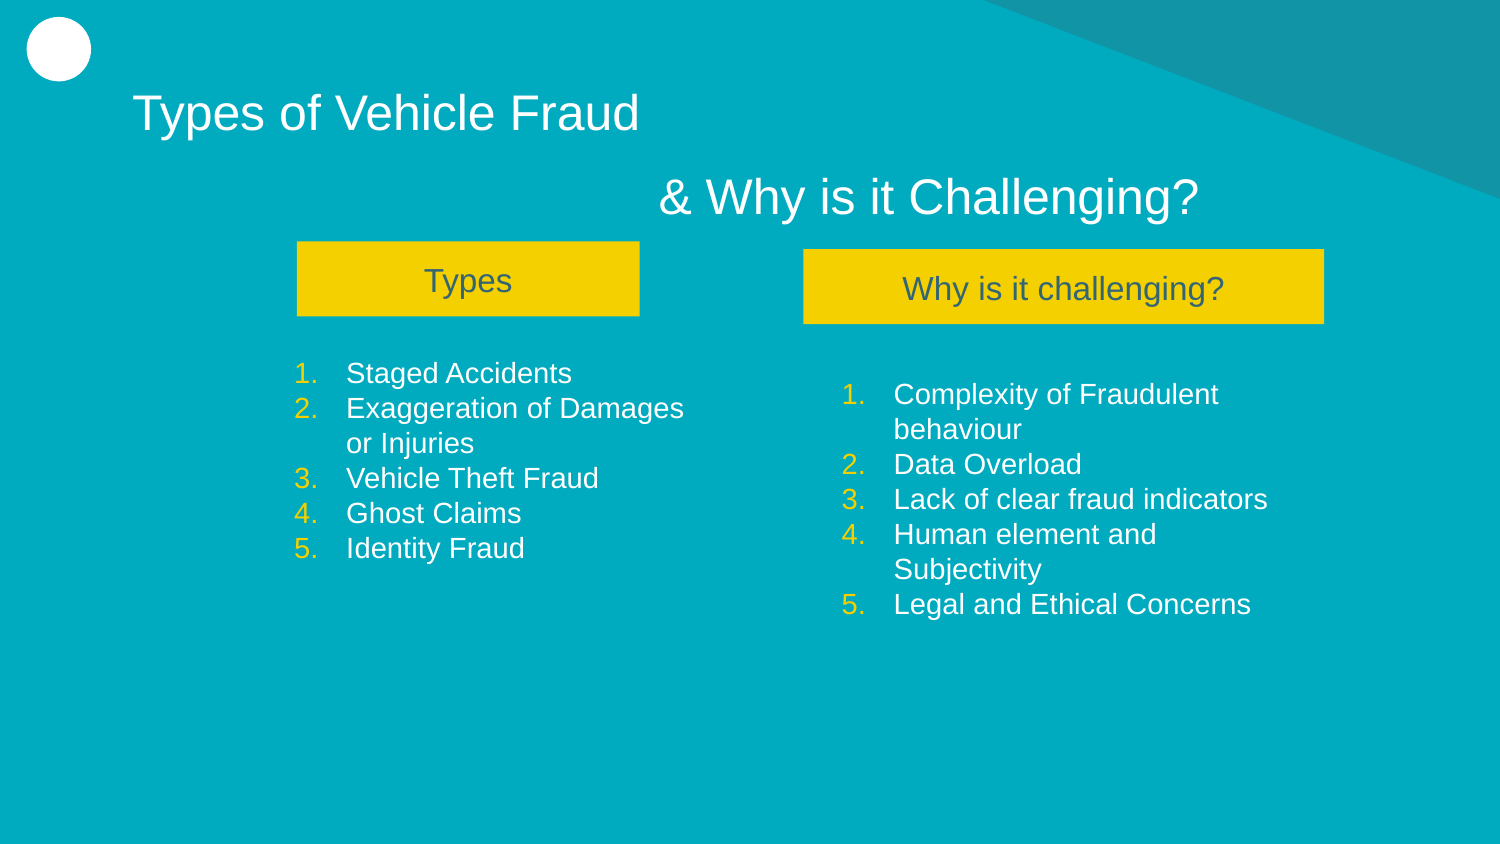

# Types of Vehicle Fraud
& Why is it Challenging?
Types
Why is it challenging?
Staged Accidents
Exaggeration of Damages or Injuries
Vehicle Theft Fraud
Ghost Claims
Identity Fraud
Complexity of Fraudulent behaviour
Data Overload
Lack of clear fraud indicators
Human element and Subjectivity
Legal and Ethical Concerns